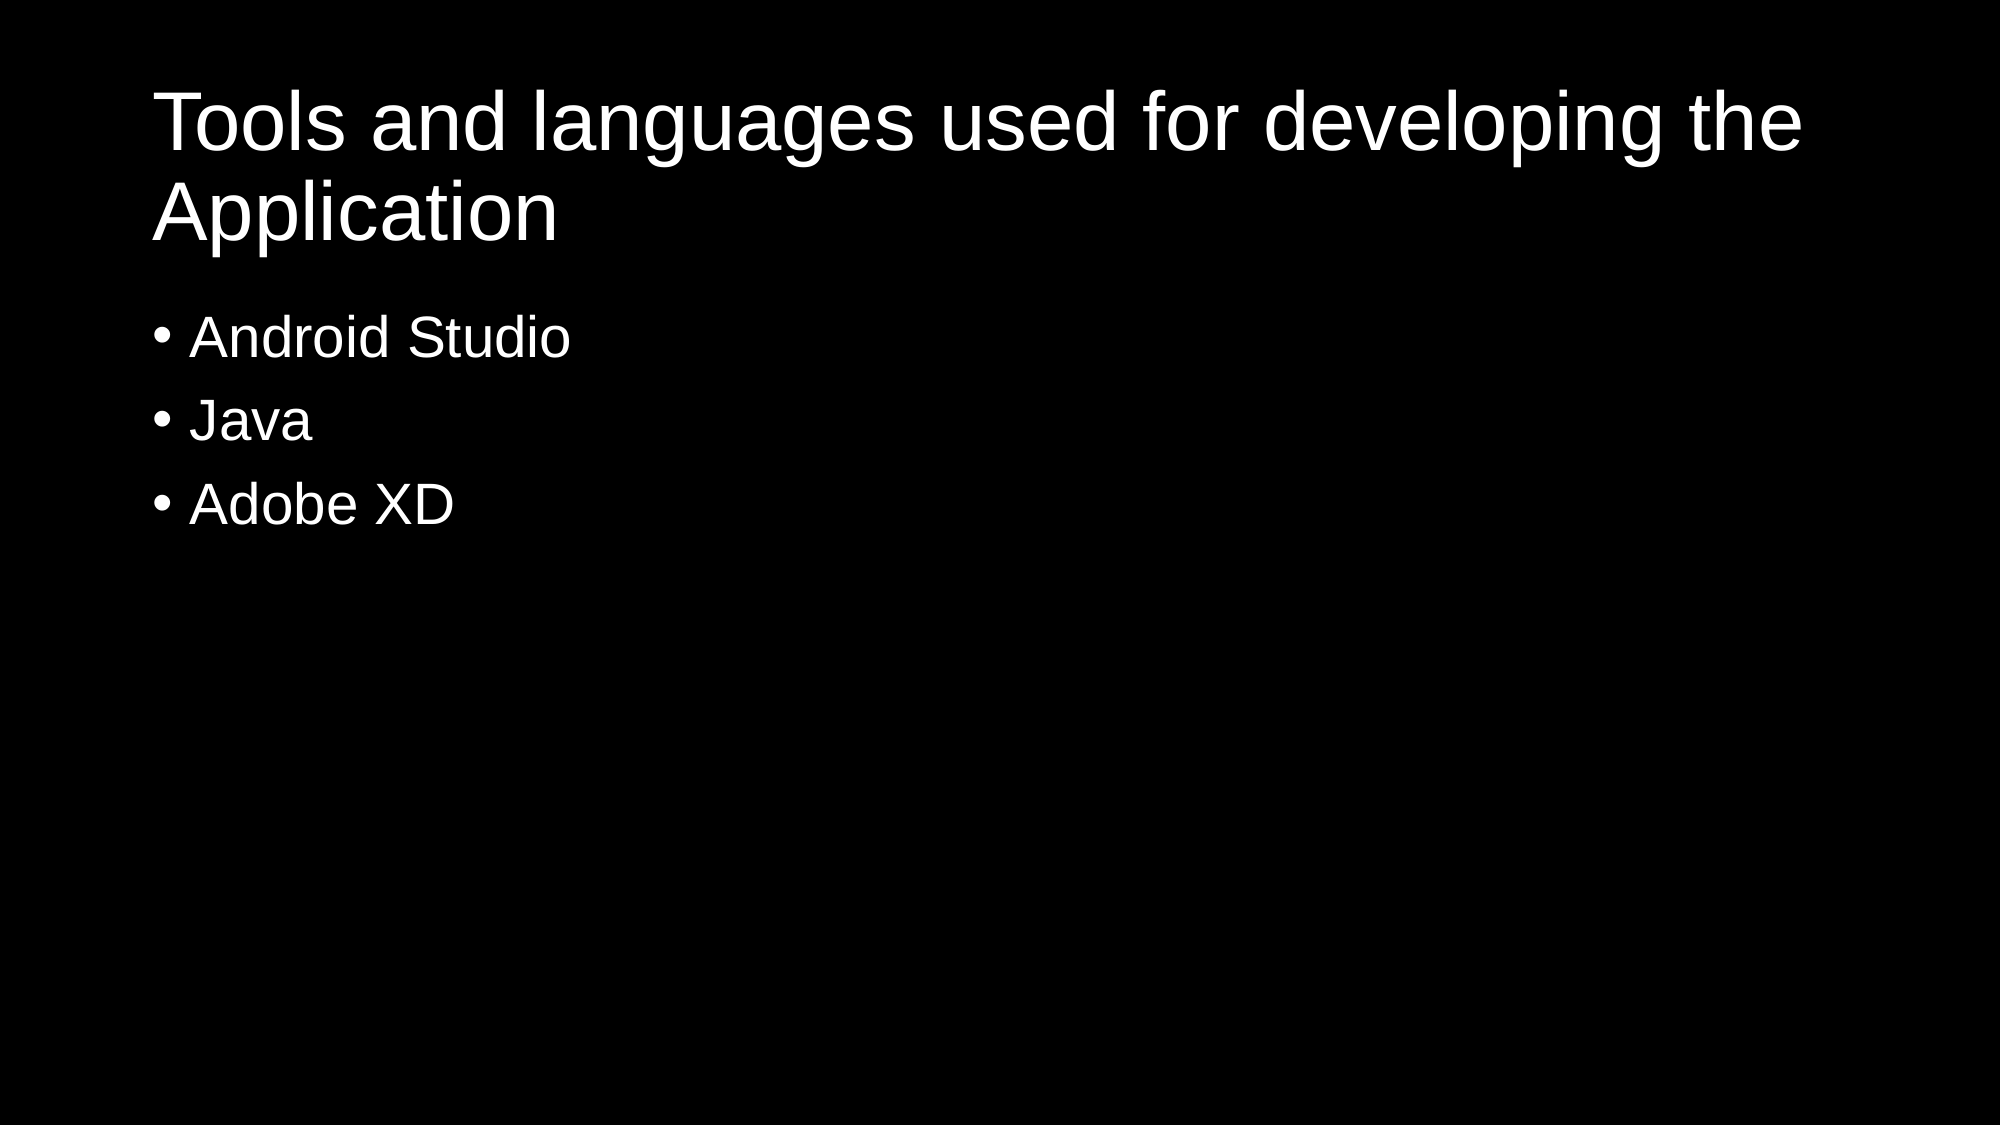

# Tools and languages used for developing the Application
Android Studio
Java
Adobe XD